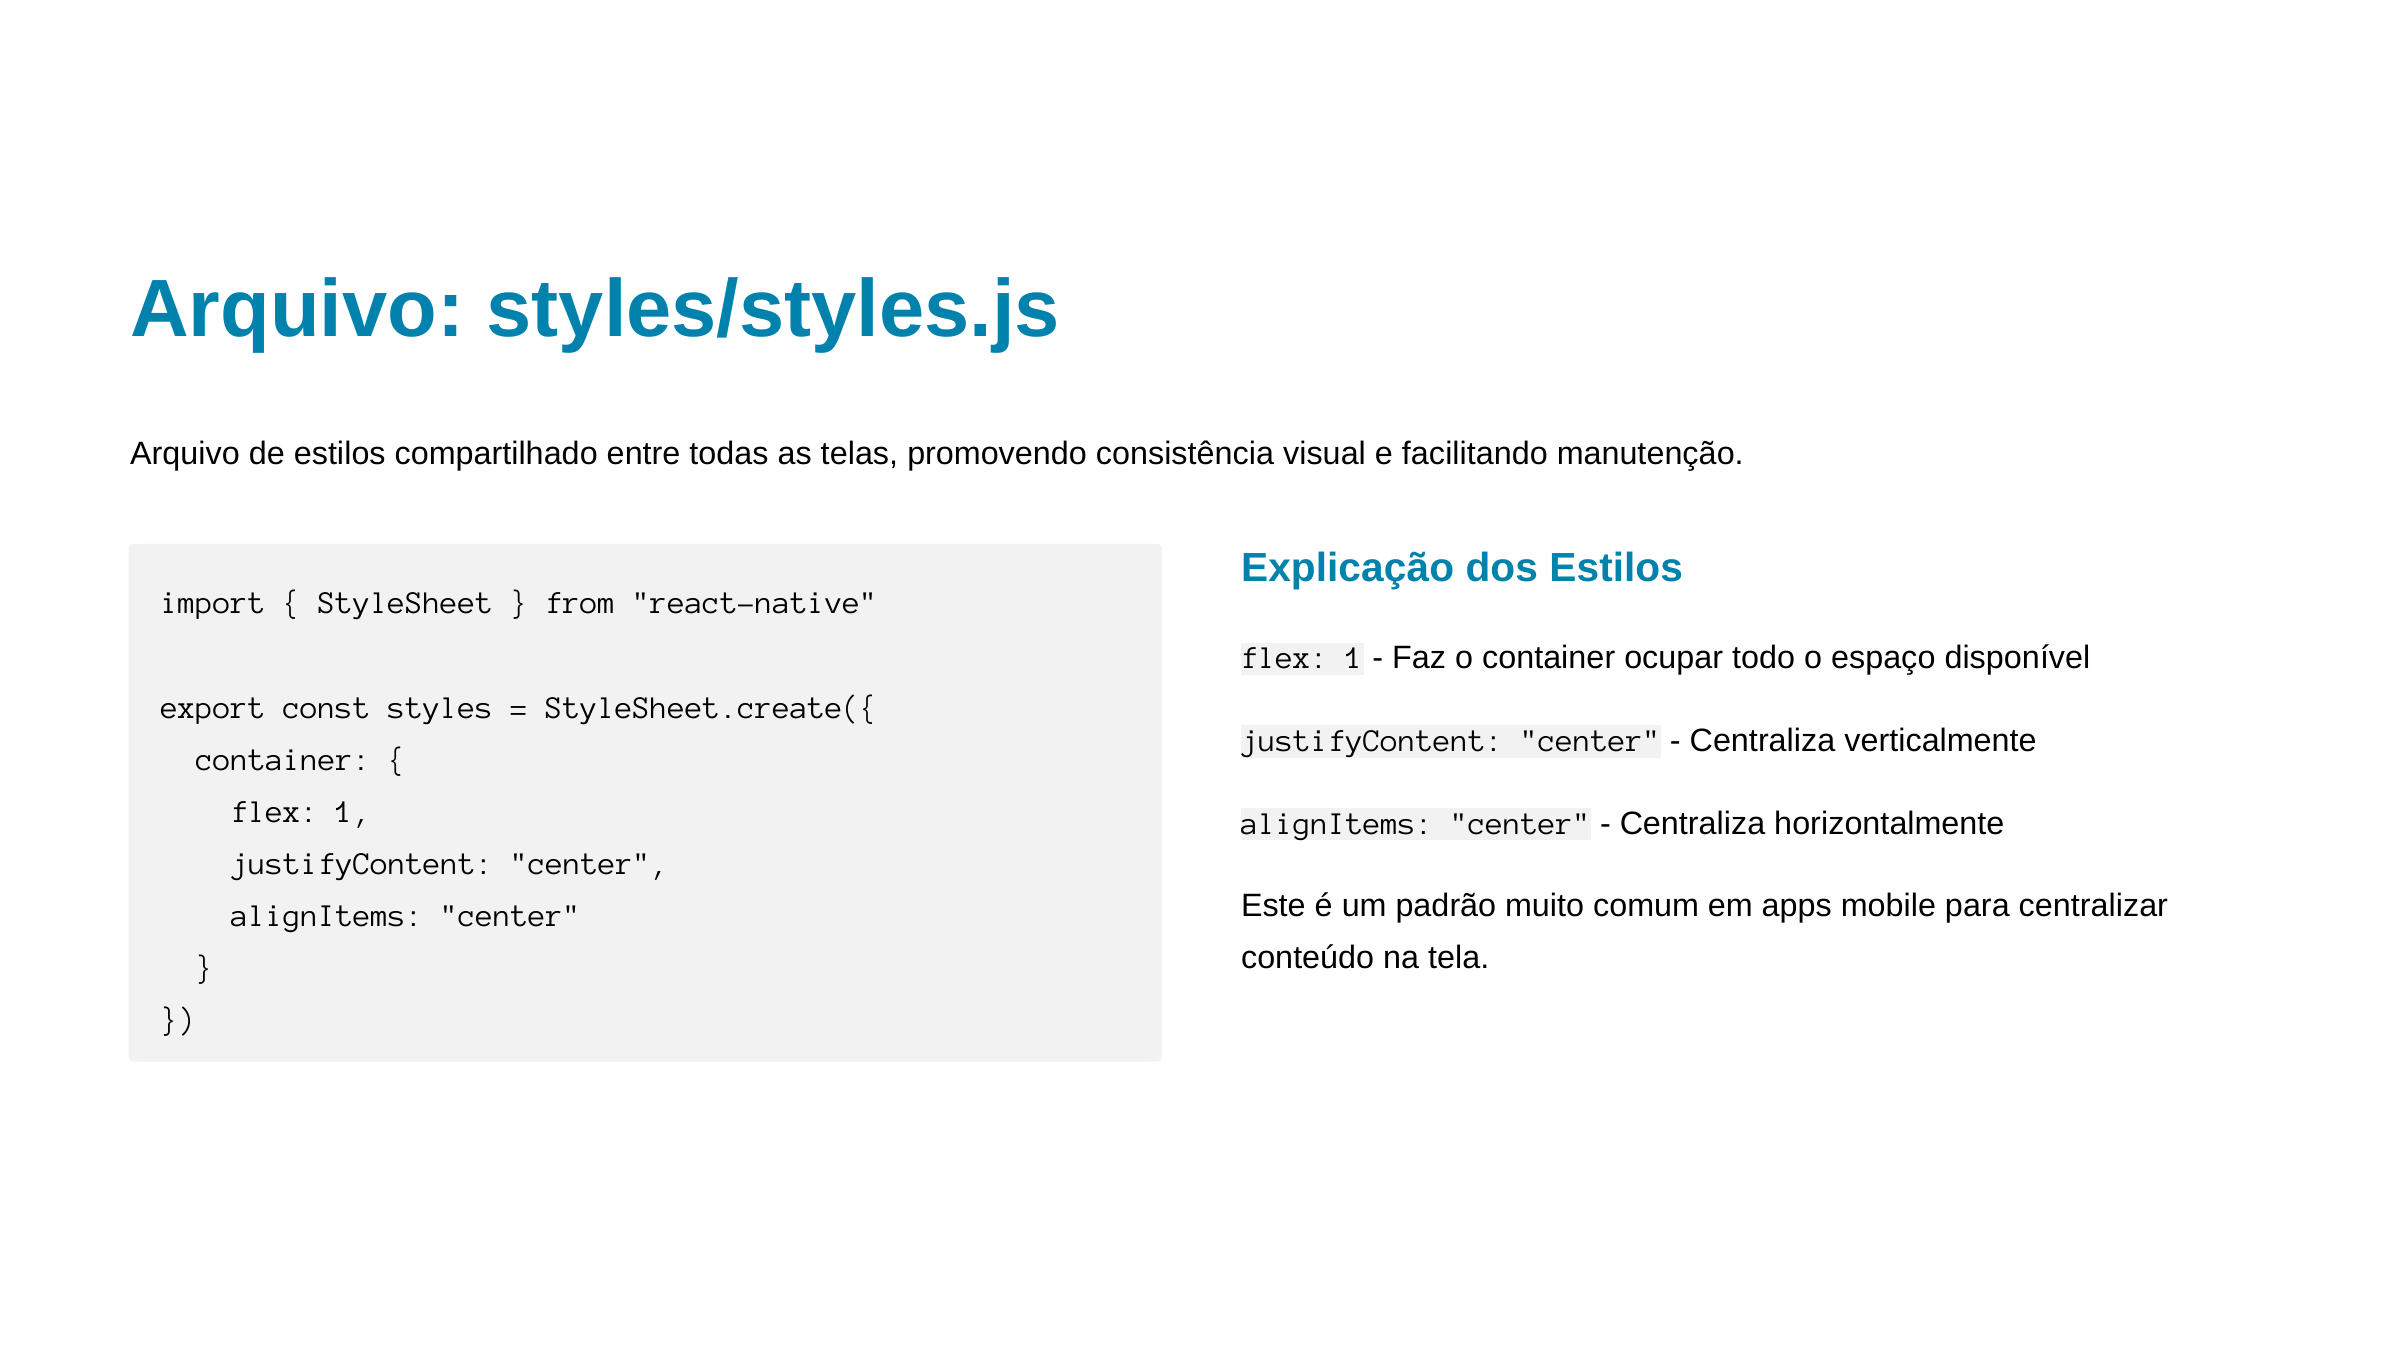

Arquivo: styles/styles.js
Arquivo de estilos compartilhado entre todas as telas, promovendo consistência visual e facilitando manutenção.
Explicação dos Estilos

import { StyleSheet } from "react-native"

export const styles = StyleSheet.create({
  container: {
    flex: 1,
    justifyContent: "center",
    alignItems: "center"
  }
})
flex: 1 - Faz o container ocupar todo o espaço disponível
justifyContent: "center" - Centraliza verticalmente
alignItems: "center" - Centraliza horizontalmente
Este é um padrão muito comum em apps mobile para centralizar conteúdo na tela.